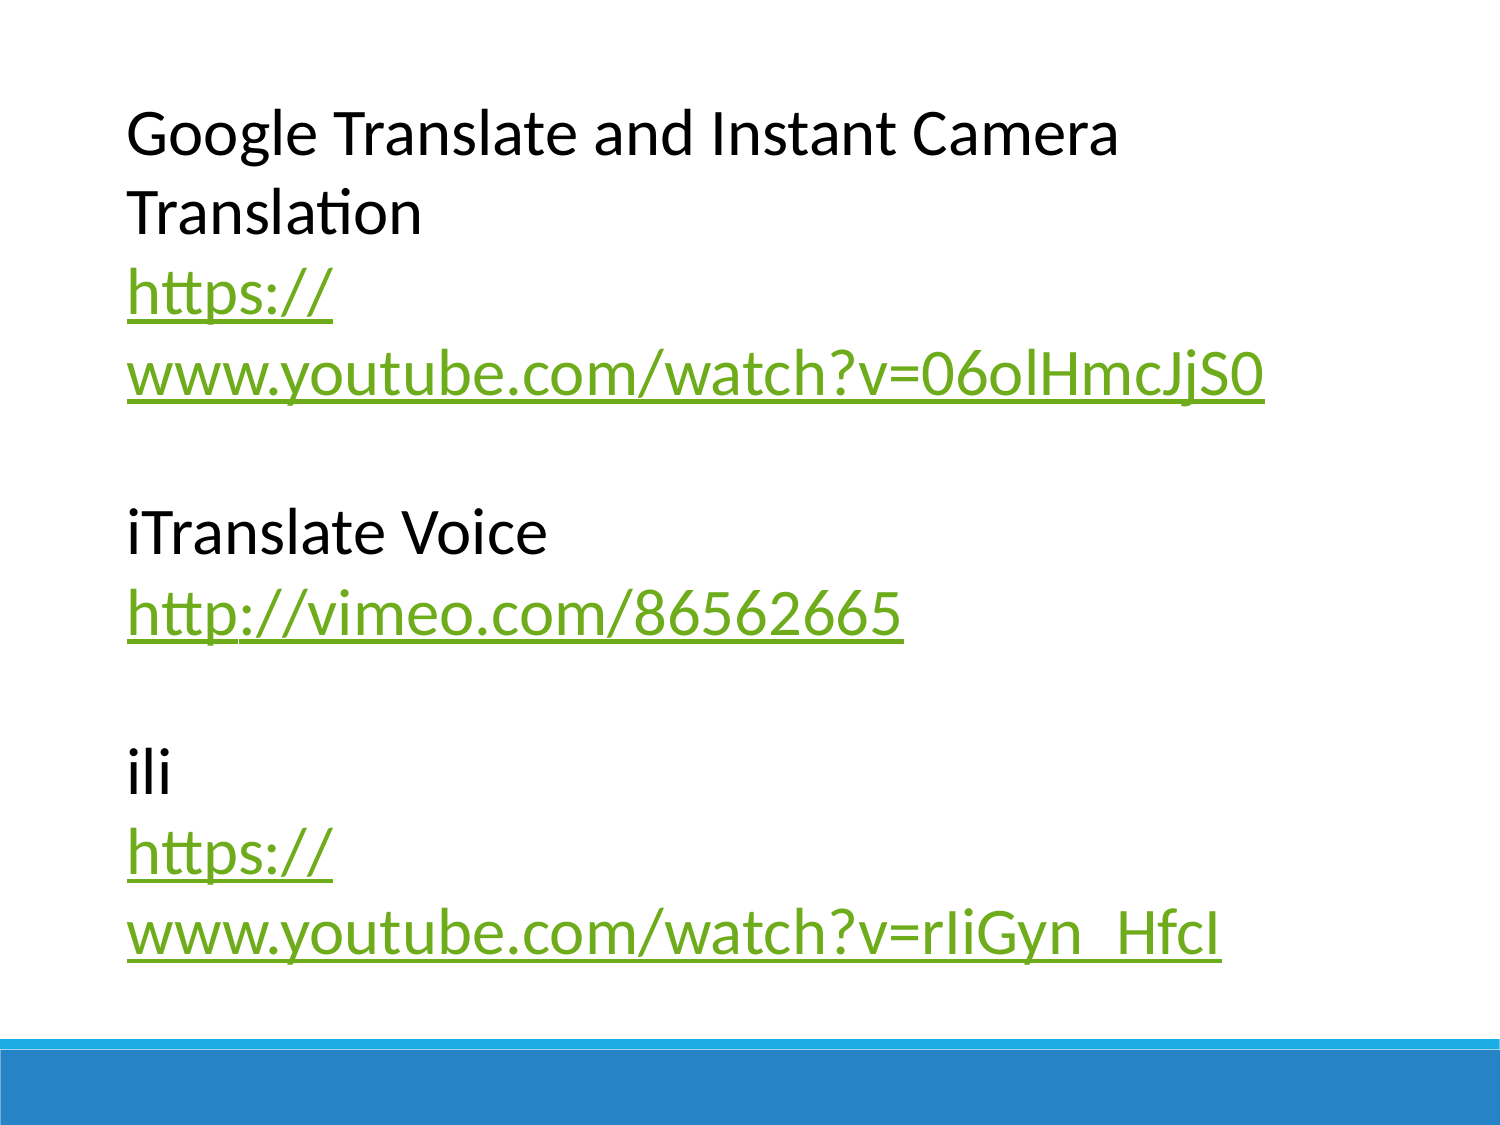

Google Translate and Instant Camera Translation
https://www.youtube.com/watch?v=06olHmcJjS0

iTranslate Voice
http://vimeo.com/86562665

ili
https://www.youtube.com/watch?v=rIiGyn_HfcI